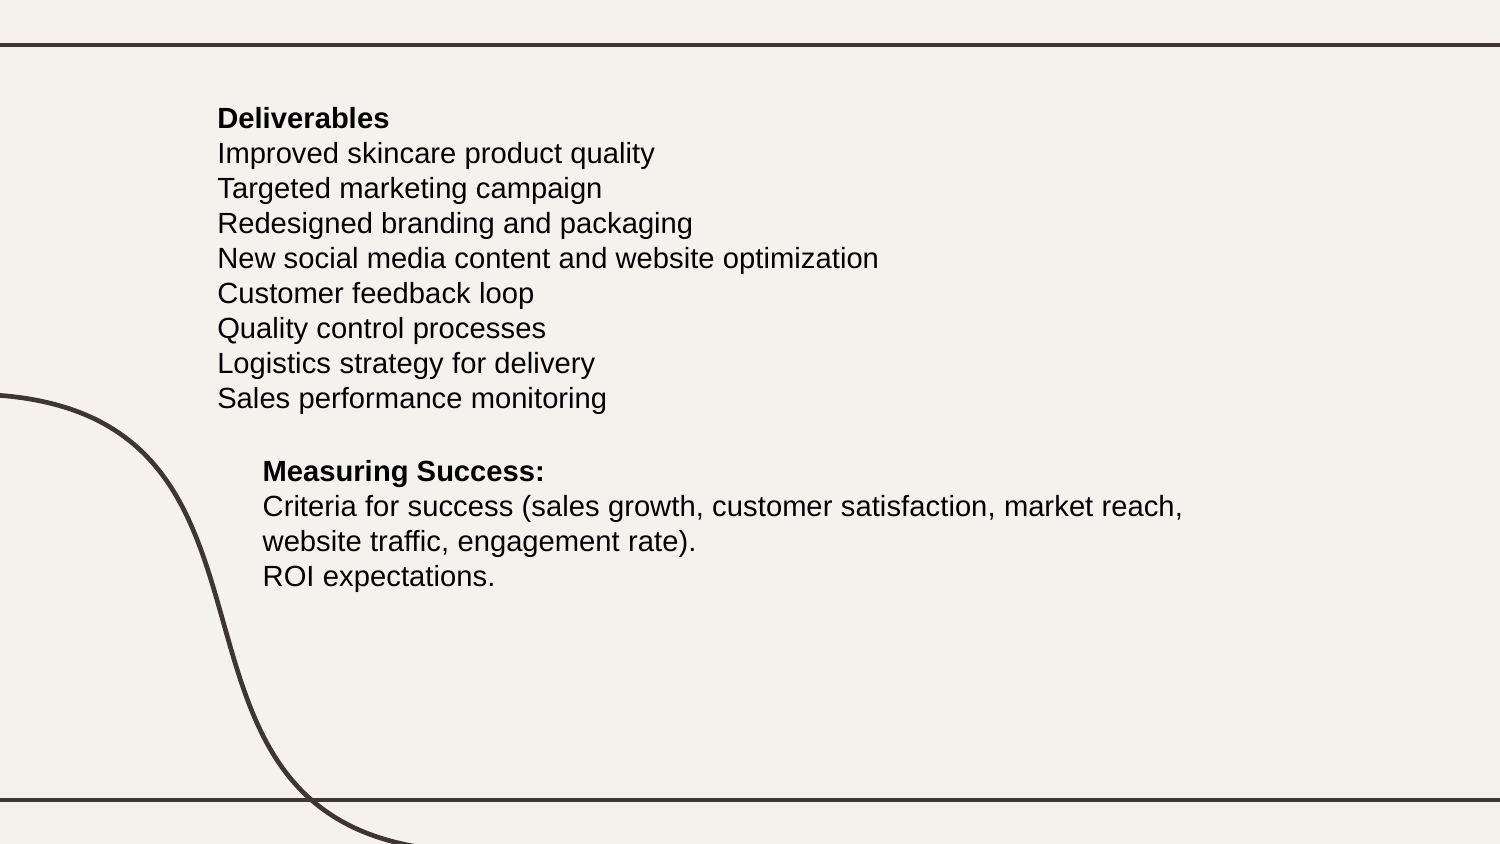

Deliverables
Improved skincare product quality
Targeted marketing campaign
Redesigned branding and packaging
New social media content and website optimization
Customer feedback loop
Quality control processes
Logistics strategy for delivery
Sales performance monitoring
Measuring Success:
Criteria for success (sales growth, customer satisfaction, market reach, website traffic, engagement rate).
ROI expectations.